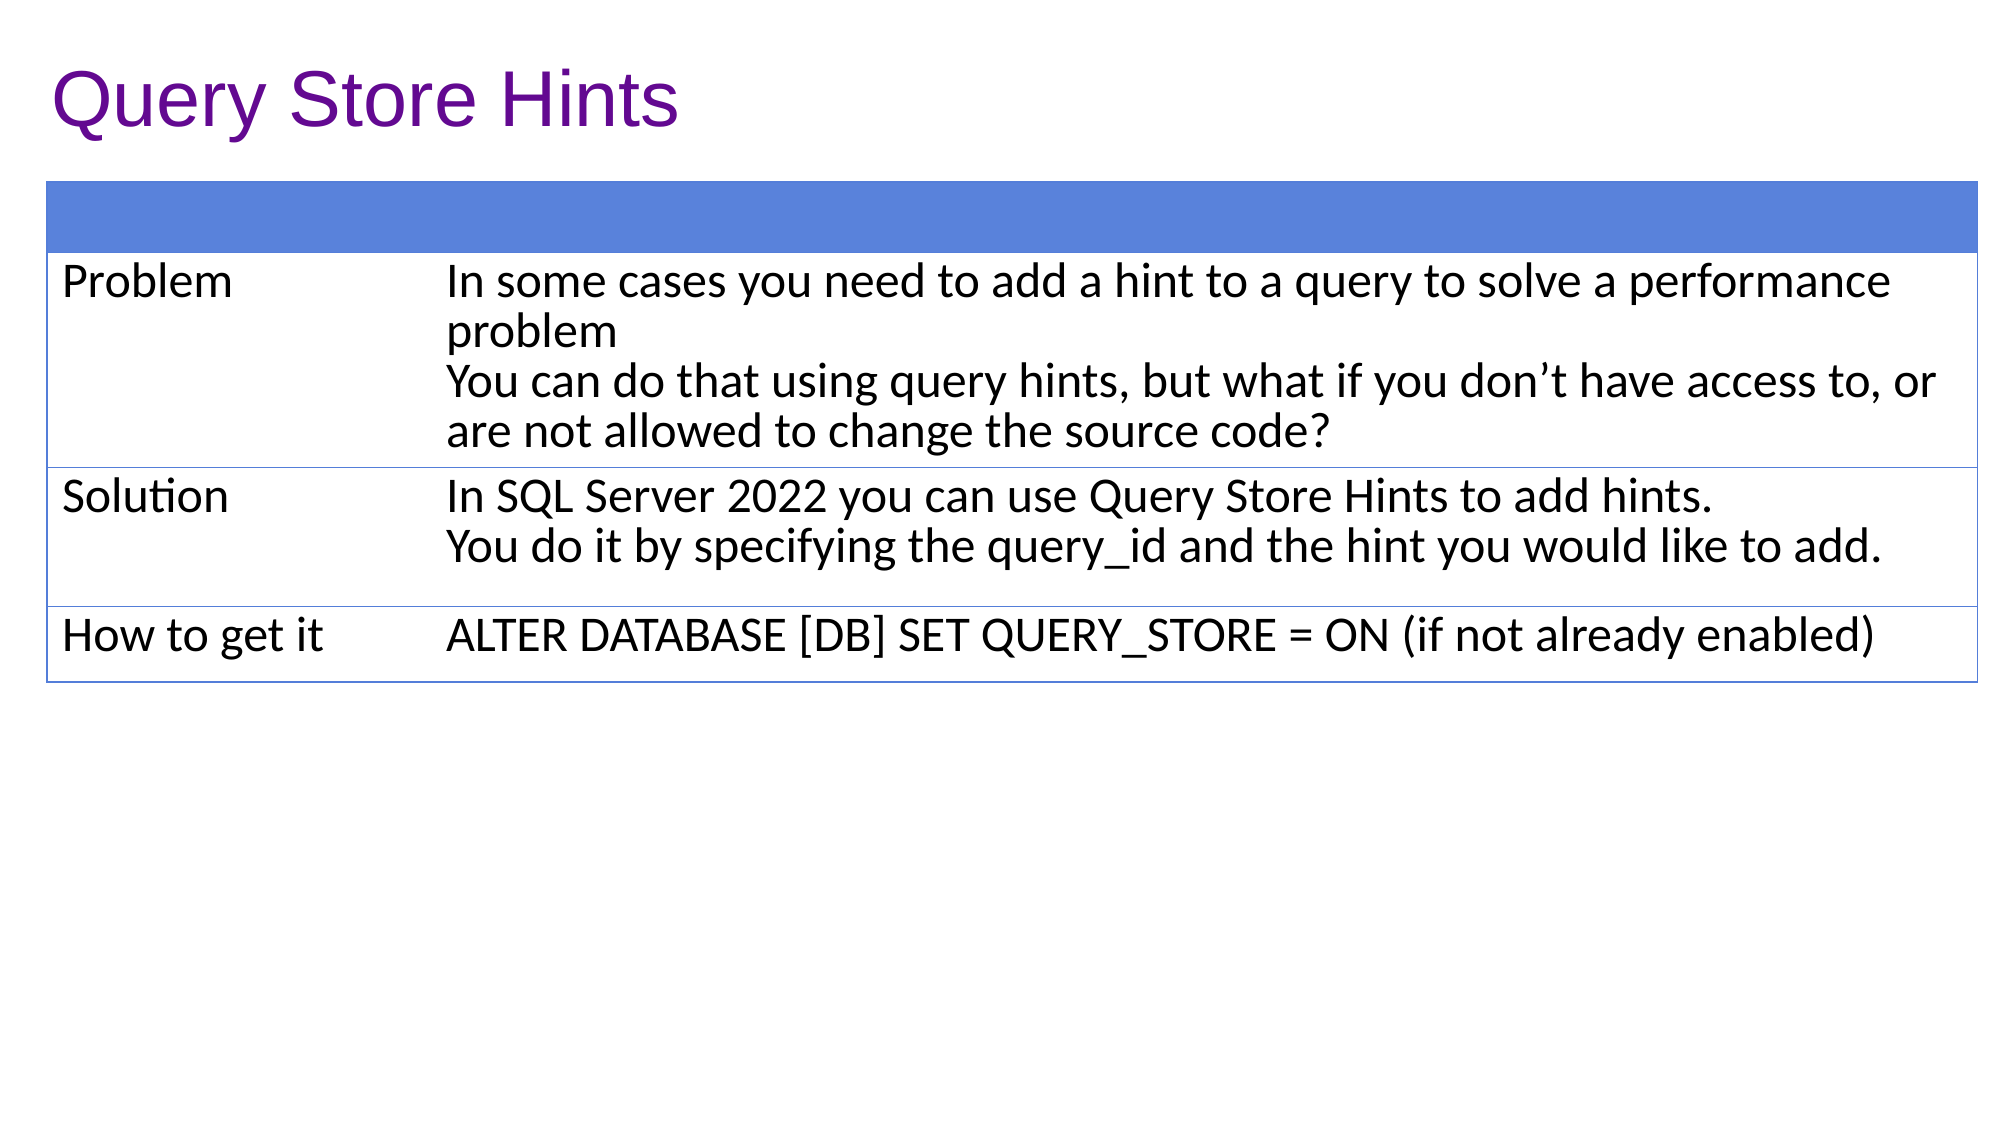

Query Store Hints
|  |  |
| --- | --- |
| Problem | In some cases you need to add a hint to a query to solve a performance problem You can do that using query hints, but what if you don’t have access to, or are not allowed to change the source code? |
| Solution | In SQL Server 2022 you can use Query Store Hints to add hints. You do it by specifying the query\_id and the hint you would like to add. |
| How to get it | ALTER DATABASE [DB] SET QUERY\_STORE = ON (if not already enabled) |